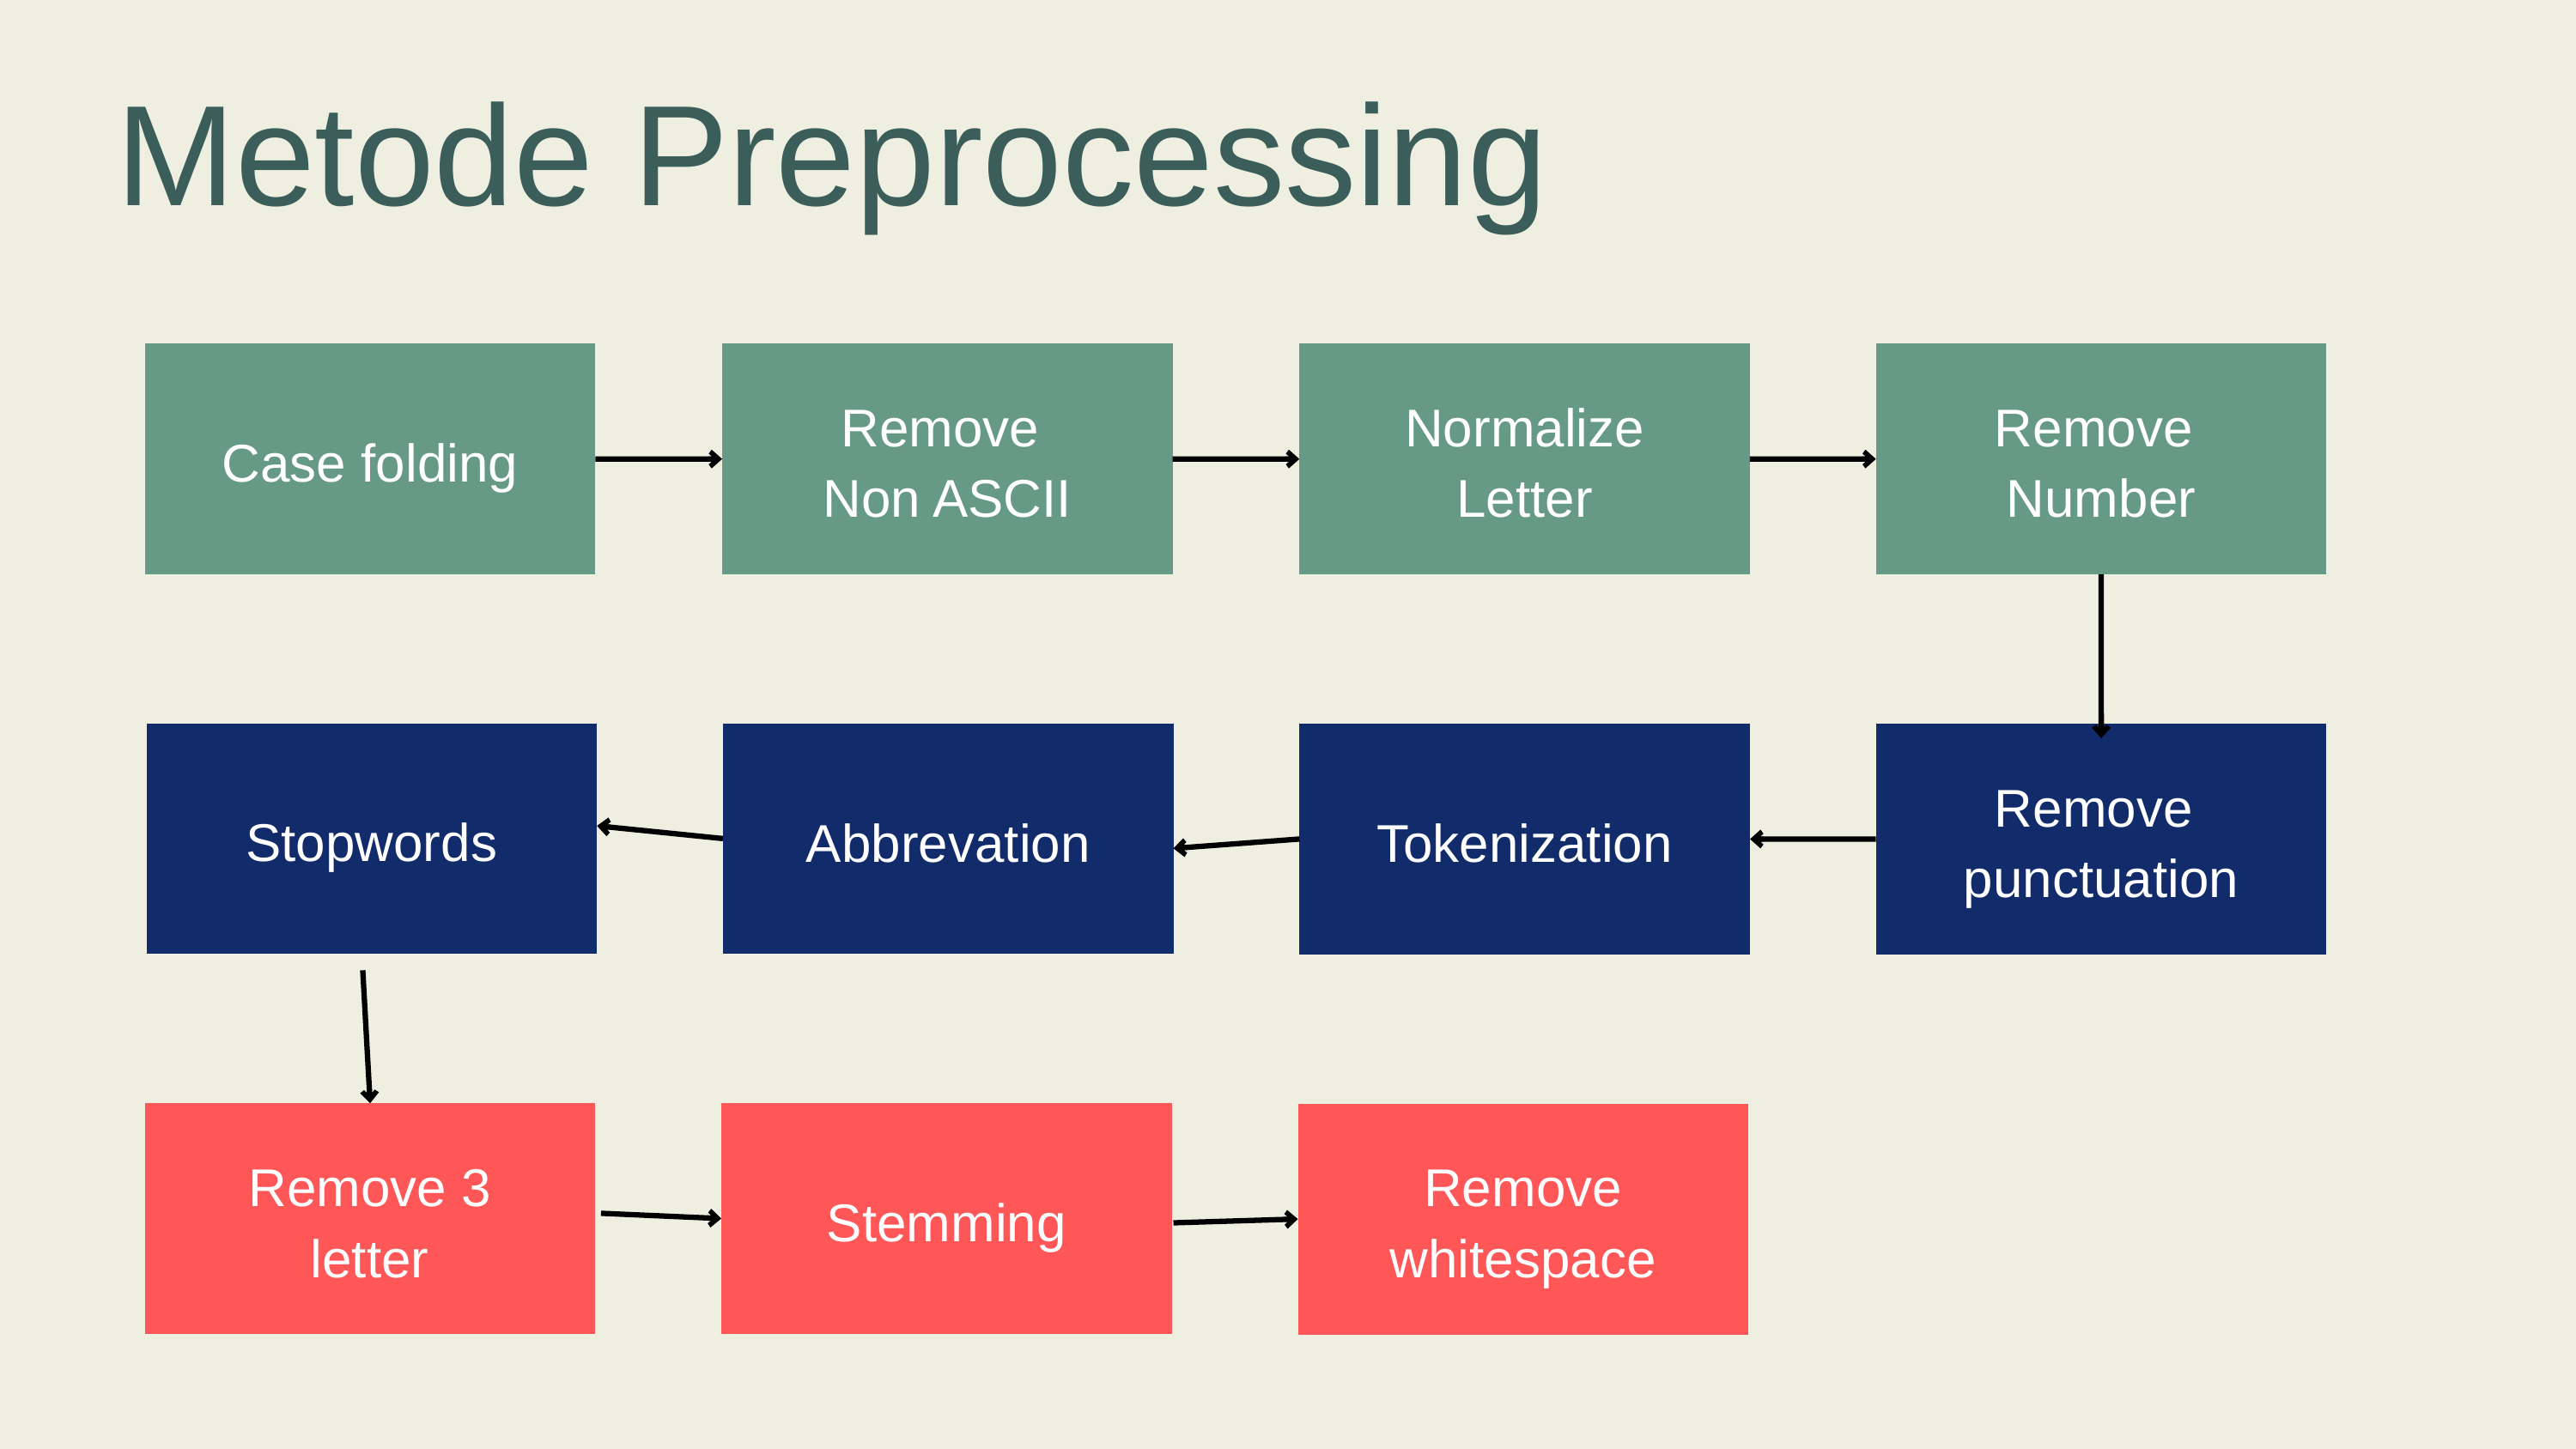

Metode Preprocessing

Remove
Non ASCII
Normalize
Letter
Remove
Number
Case folding

Remove
punctuation
Stopwords
Abbrevation
Tokenization

Remove 3 letter
Remove whitespace
Stemming